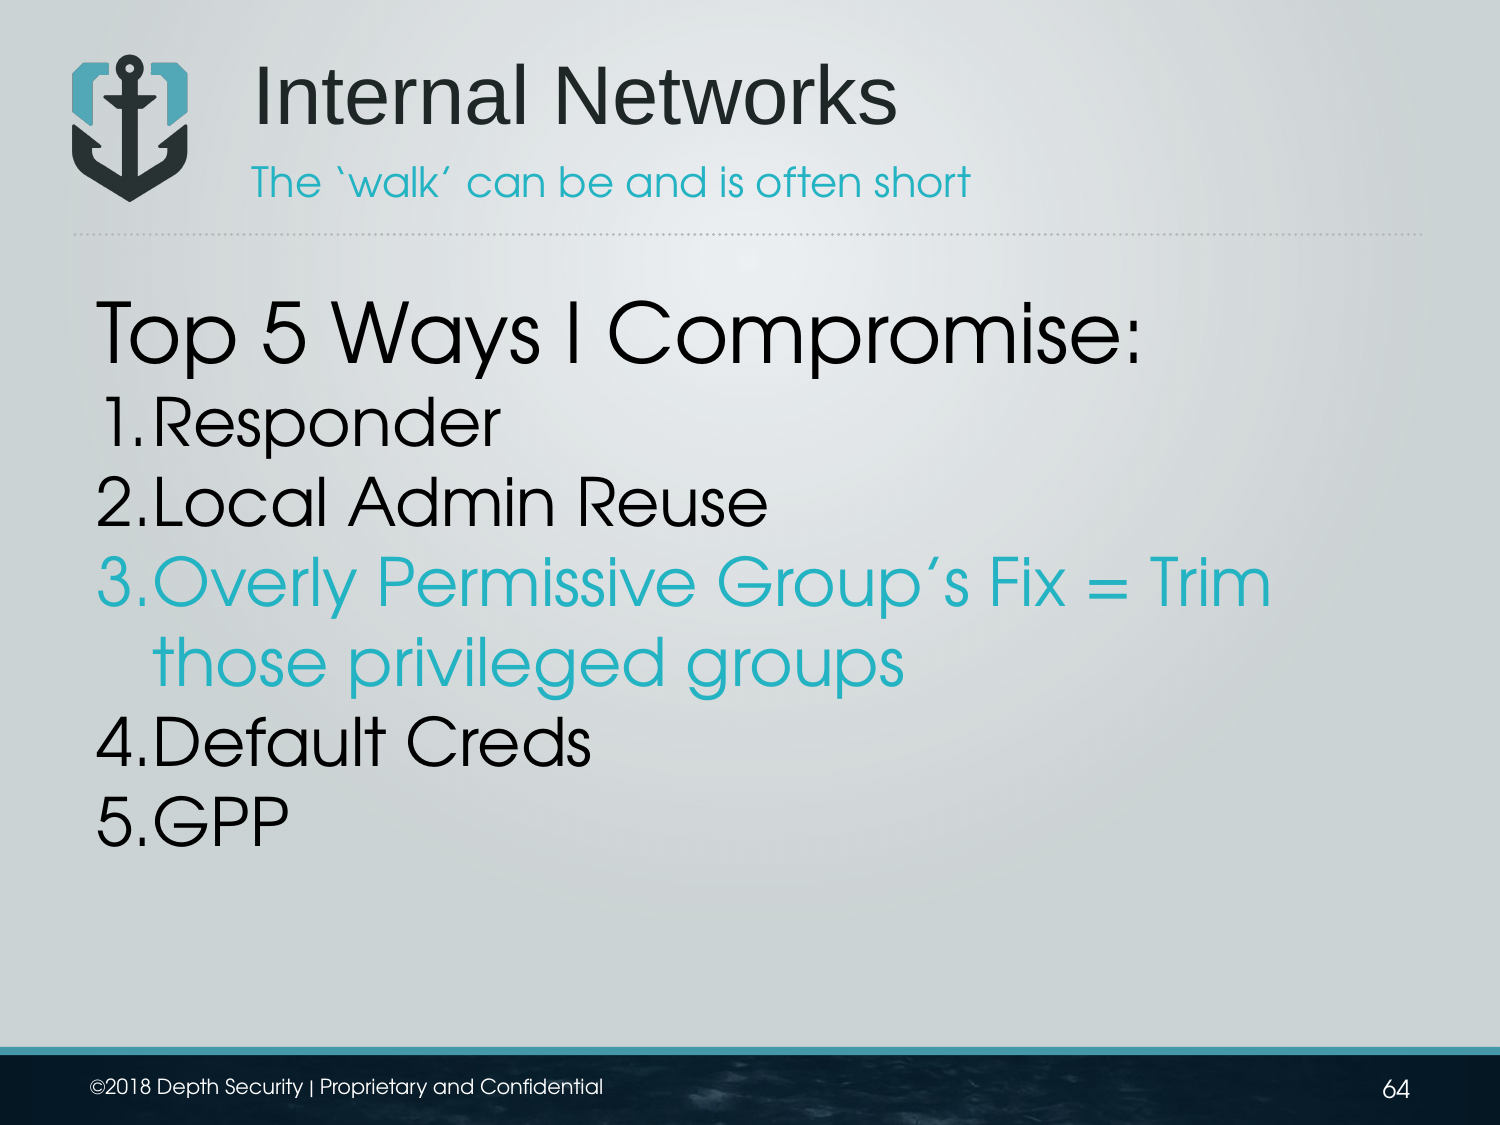

Internal Networks
The ‘walk’ can be and is often short
Top 5 Ways I Compromise:
Responder
Local Admin Reuse
Overly Permissive Group’s Fix = Trim those privileged groups
Default Creds
GPP